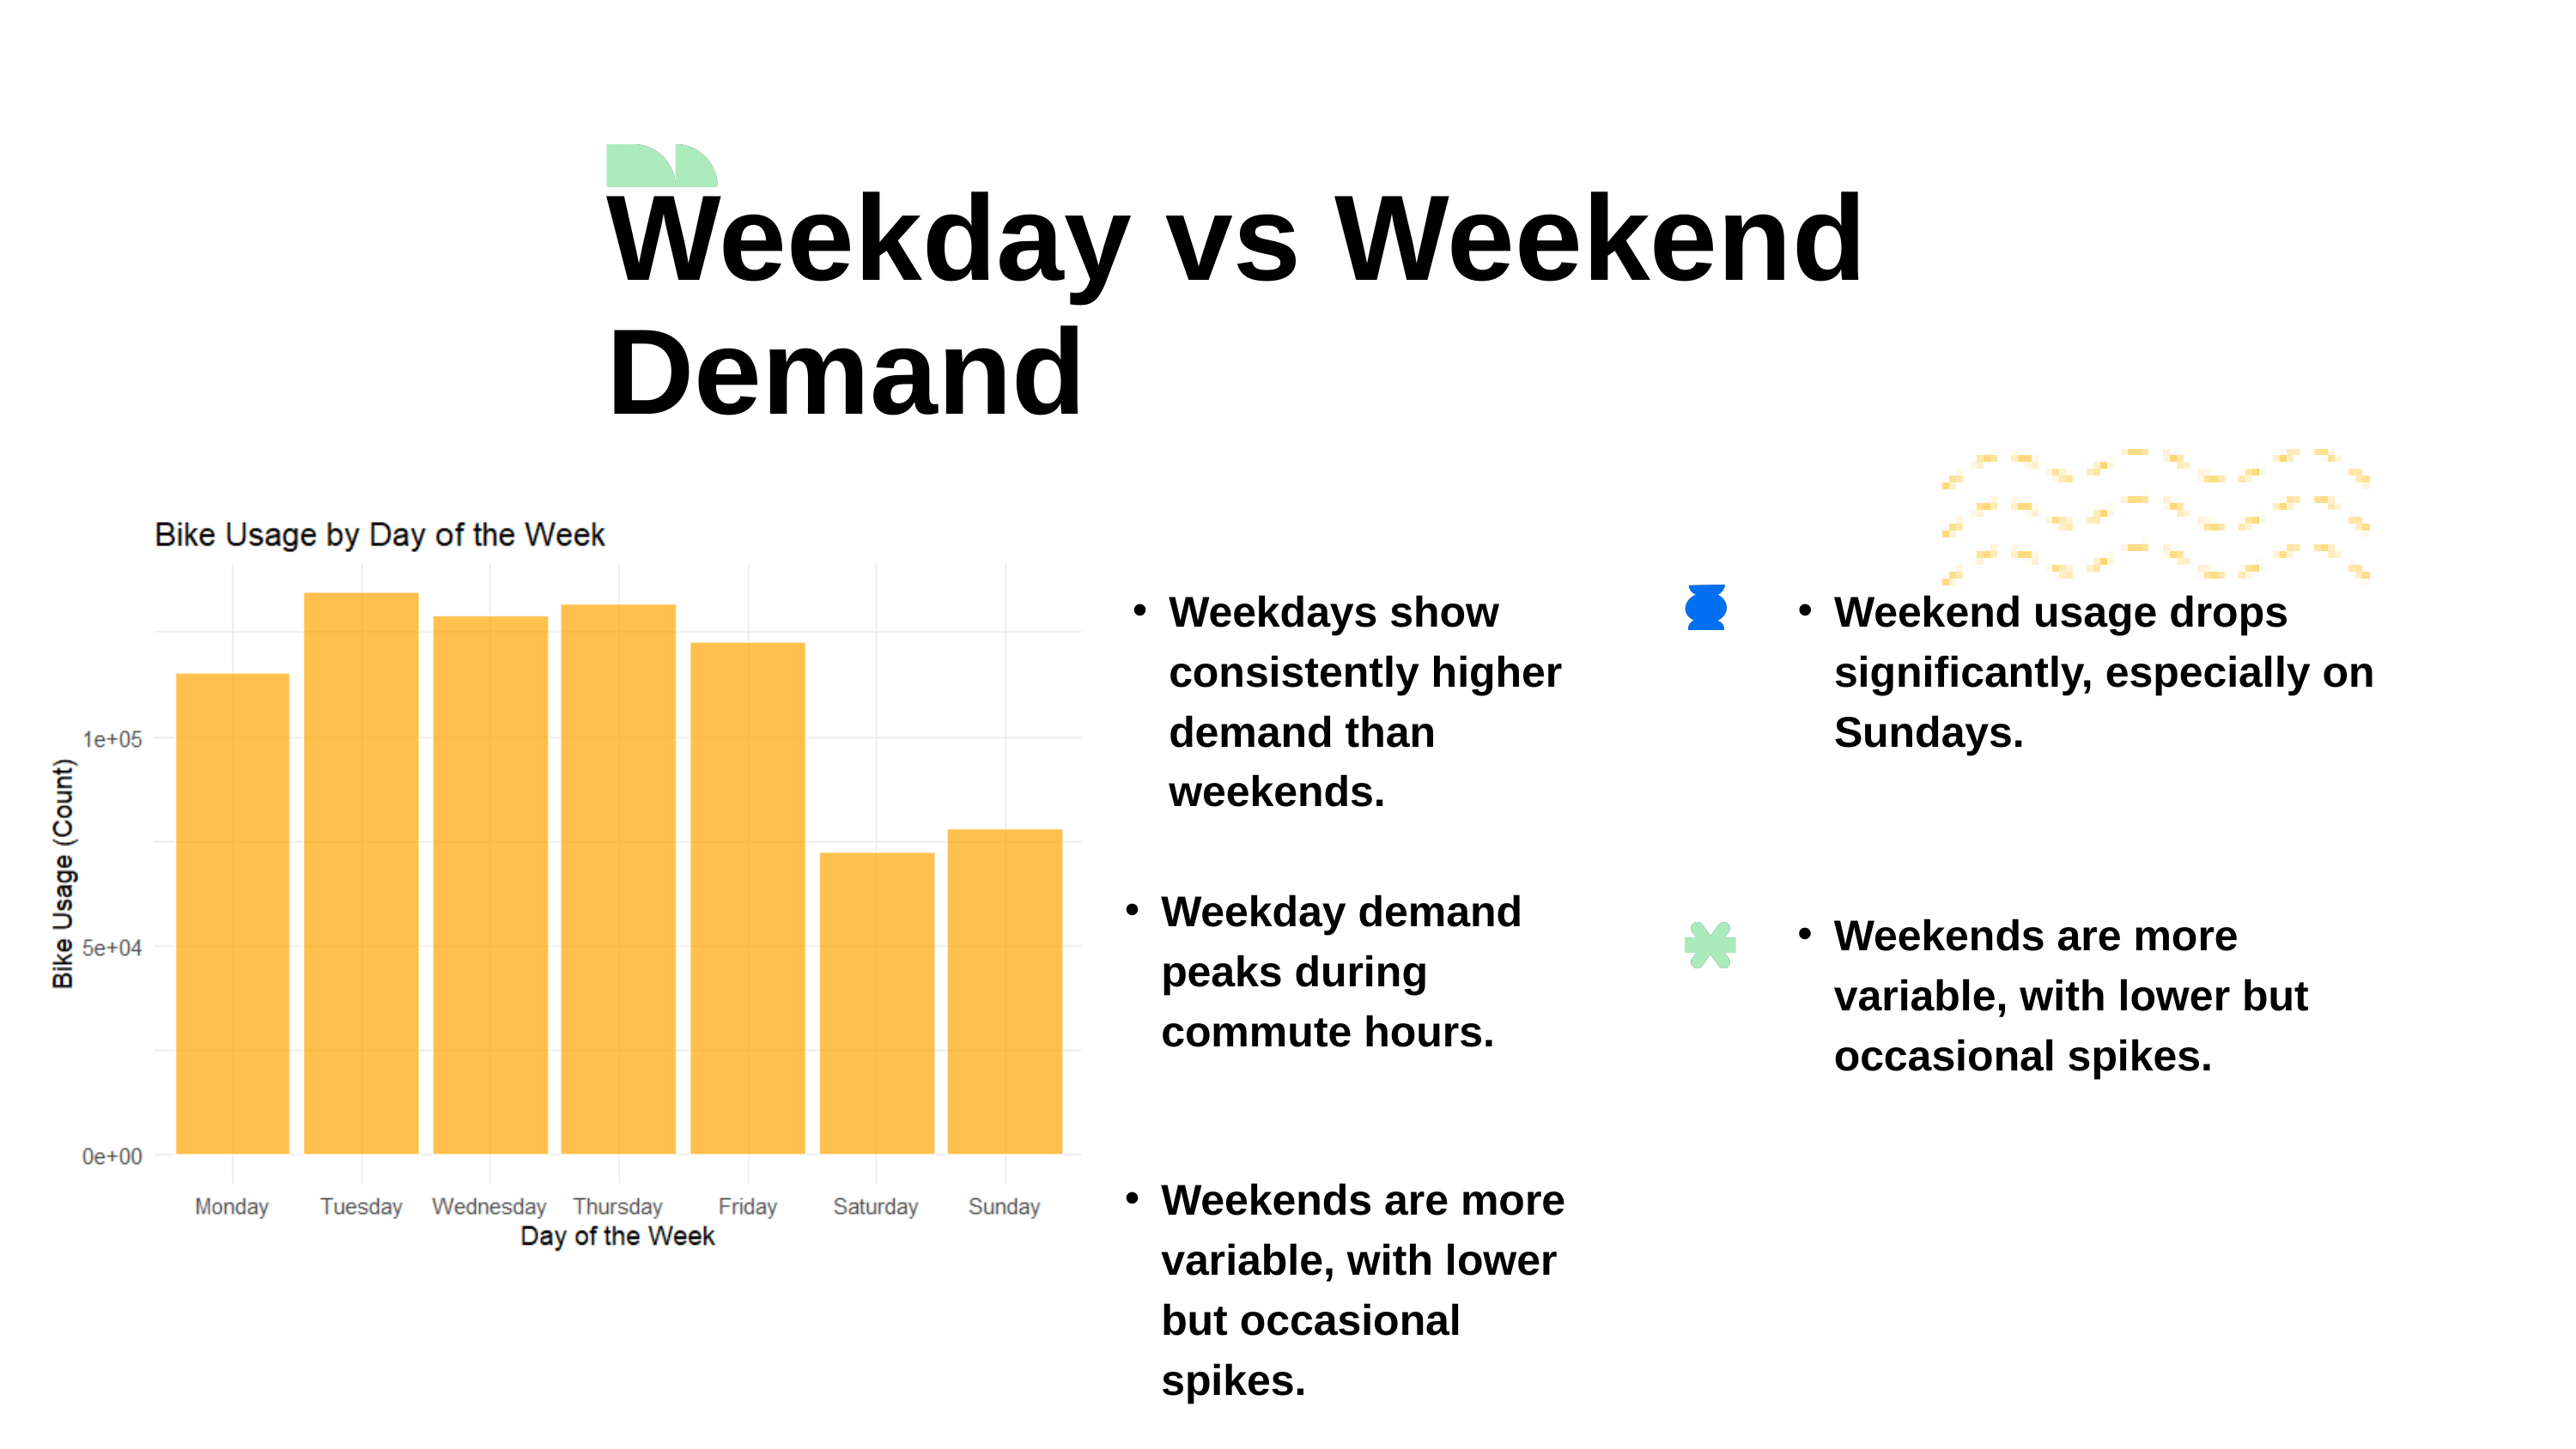

Weekday vs Weekend Demand

Weekdays show consistently higher demand than weekends.
Weekend usage drops significantly, especially on Sundays.

Weekday demand peaks during commute hours.
Weekends are more variable, with lower but occasional spikes.

Weekends are more variable, with lower but occasional spikes.